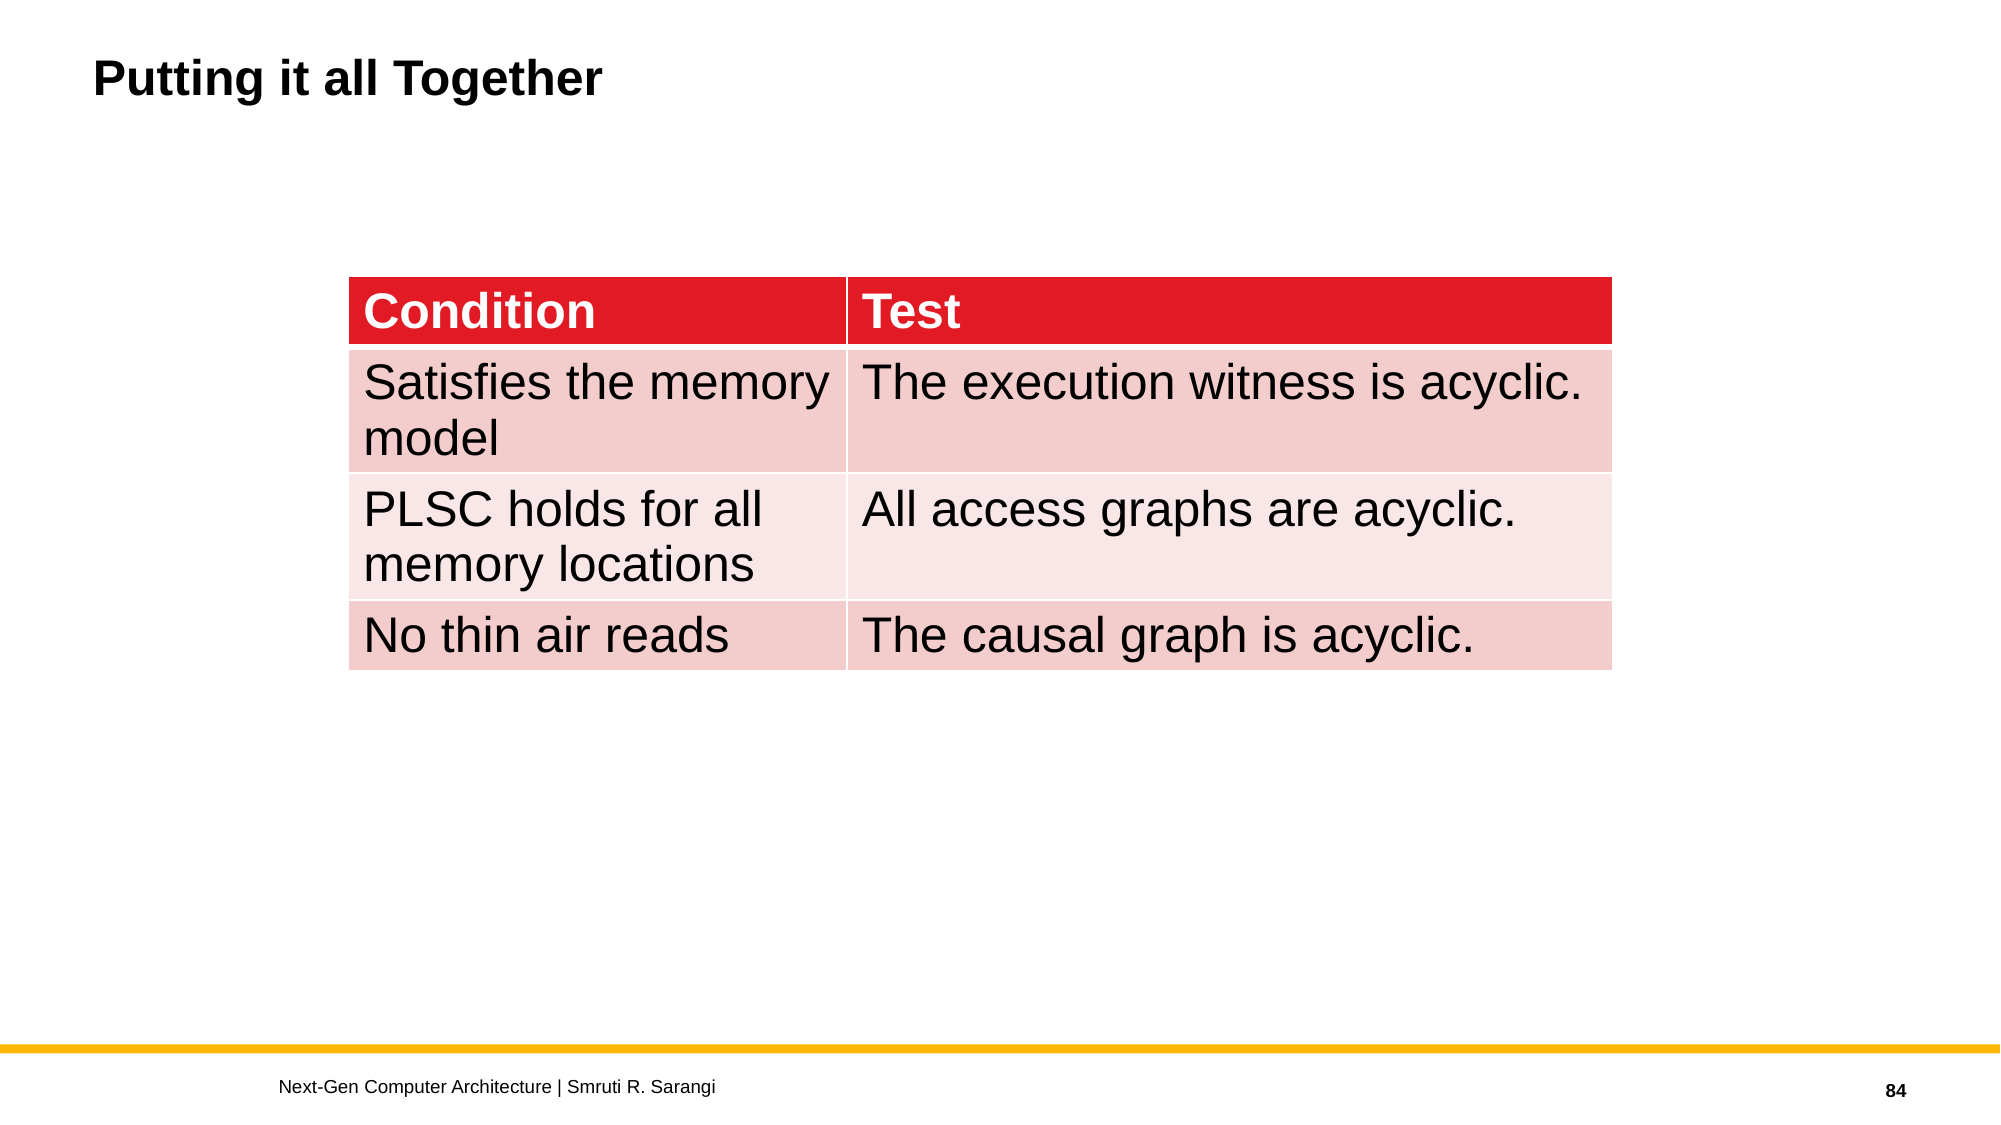

# Putting it all Together
| Condition | Test |
| --- | --- |
| Satisfies the memory model | The execution witness is acyclic. |
| PLSC holds for all memory locations | All access graphs are acyclic. |
| No thin air reads | The causal graph is acyclic. |
Next-Gen Computer Architecture | Smruti R. Sarangi
84